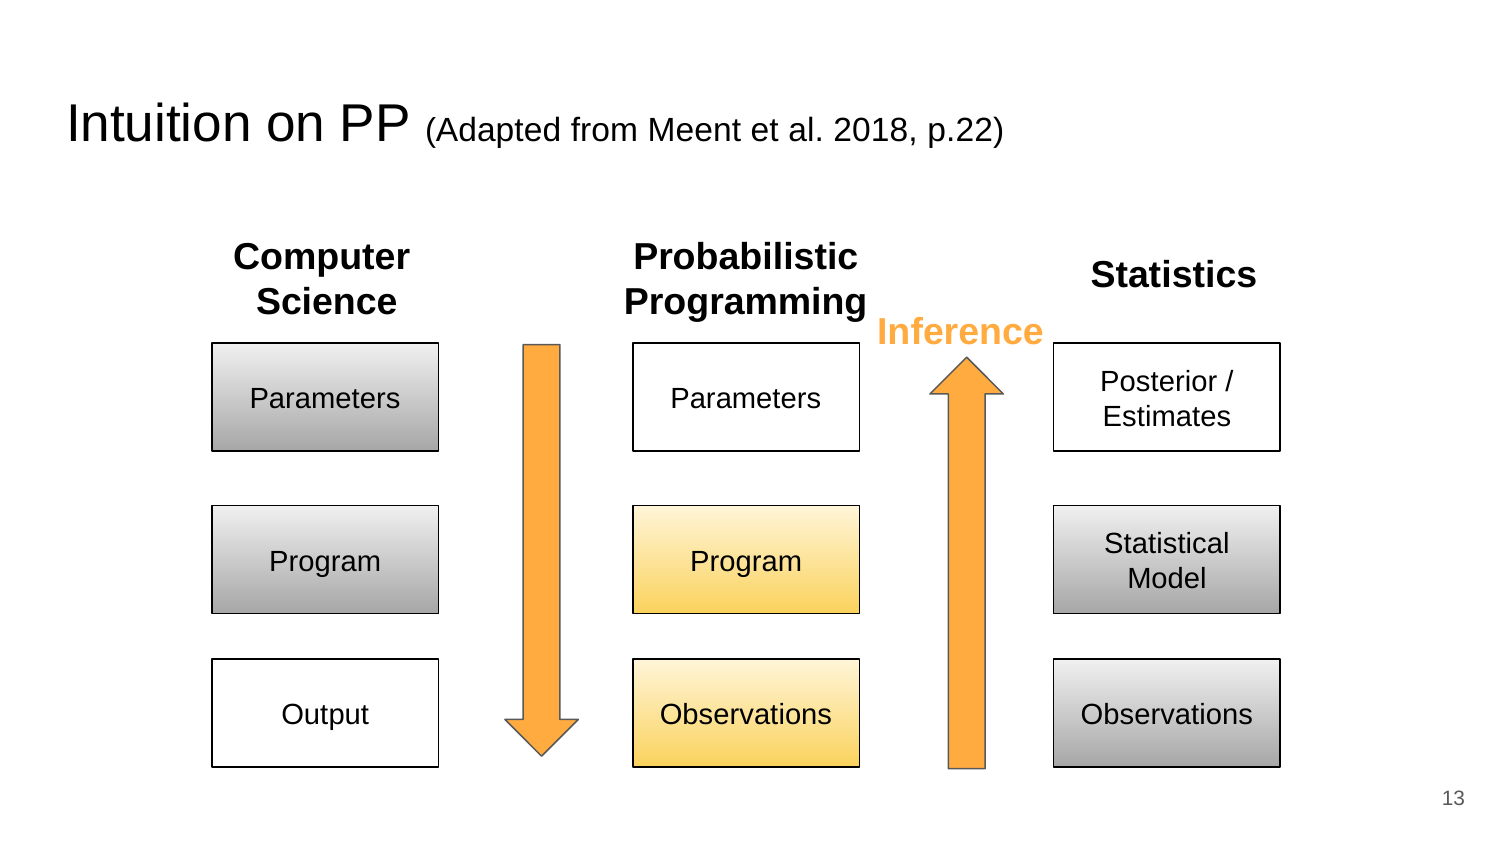

# Intuition on PP (Adapted from Meent et al. 2018, p.22)

Computer
Science
Probabilistic Programming
Statistics
Inference
Parameters
Parameters
Posterior / Estimates

Program
Program
Statistical Model
Output
Observations
Observations
13